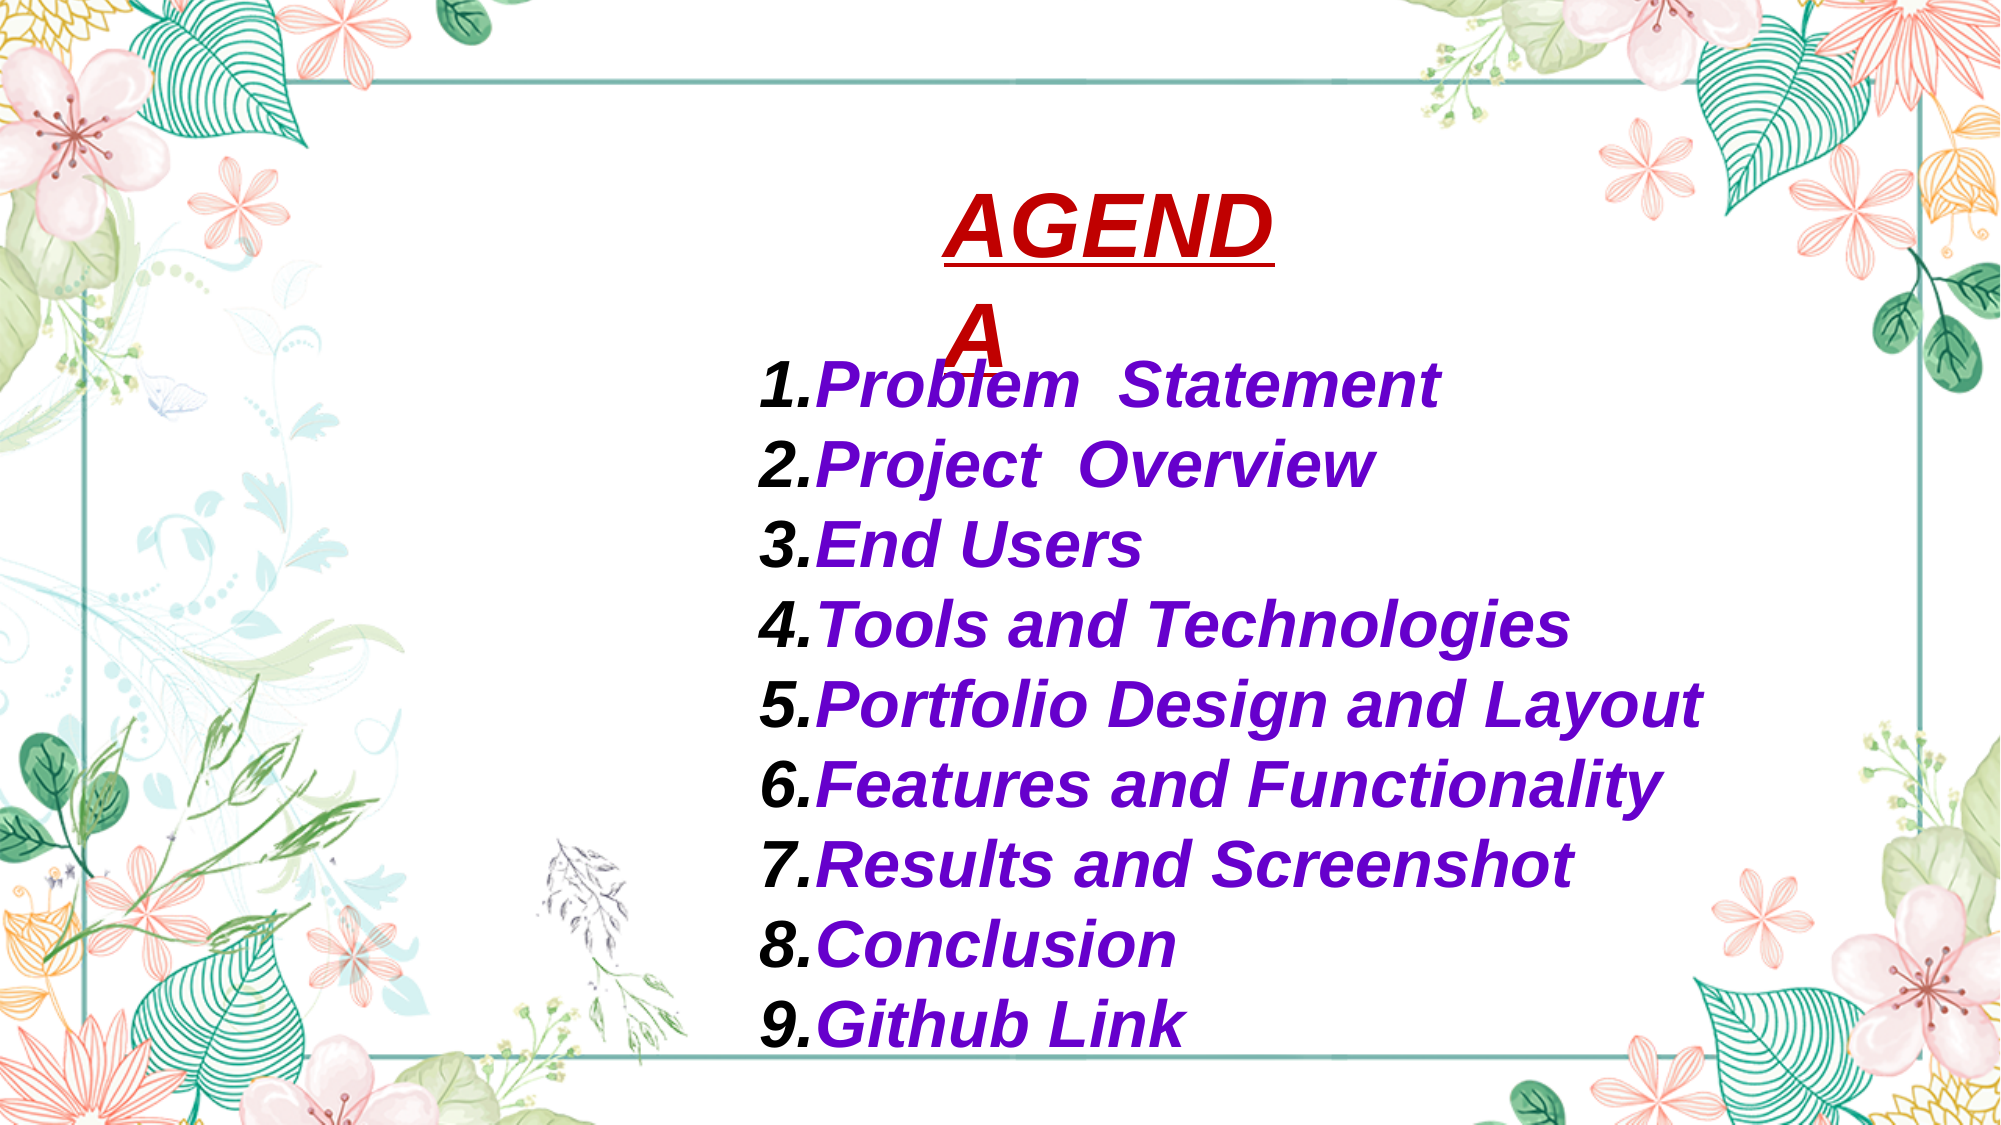

AGENDA
1.Problem  Statement
2.Project  Overview
3.End Users
4.Tools and Technologies
5.Portfolio Design and Layout
6.Features and Functionality
7.Results and Screenshot
8.Conclusion
9.Github Link